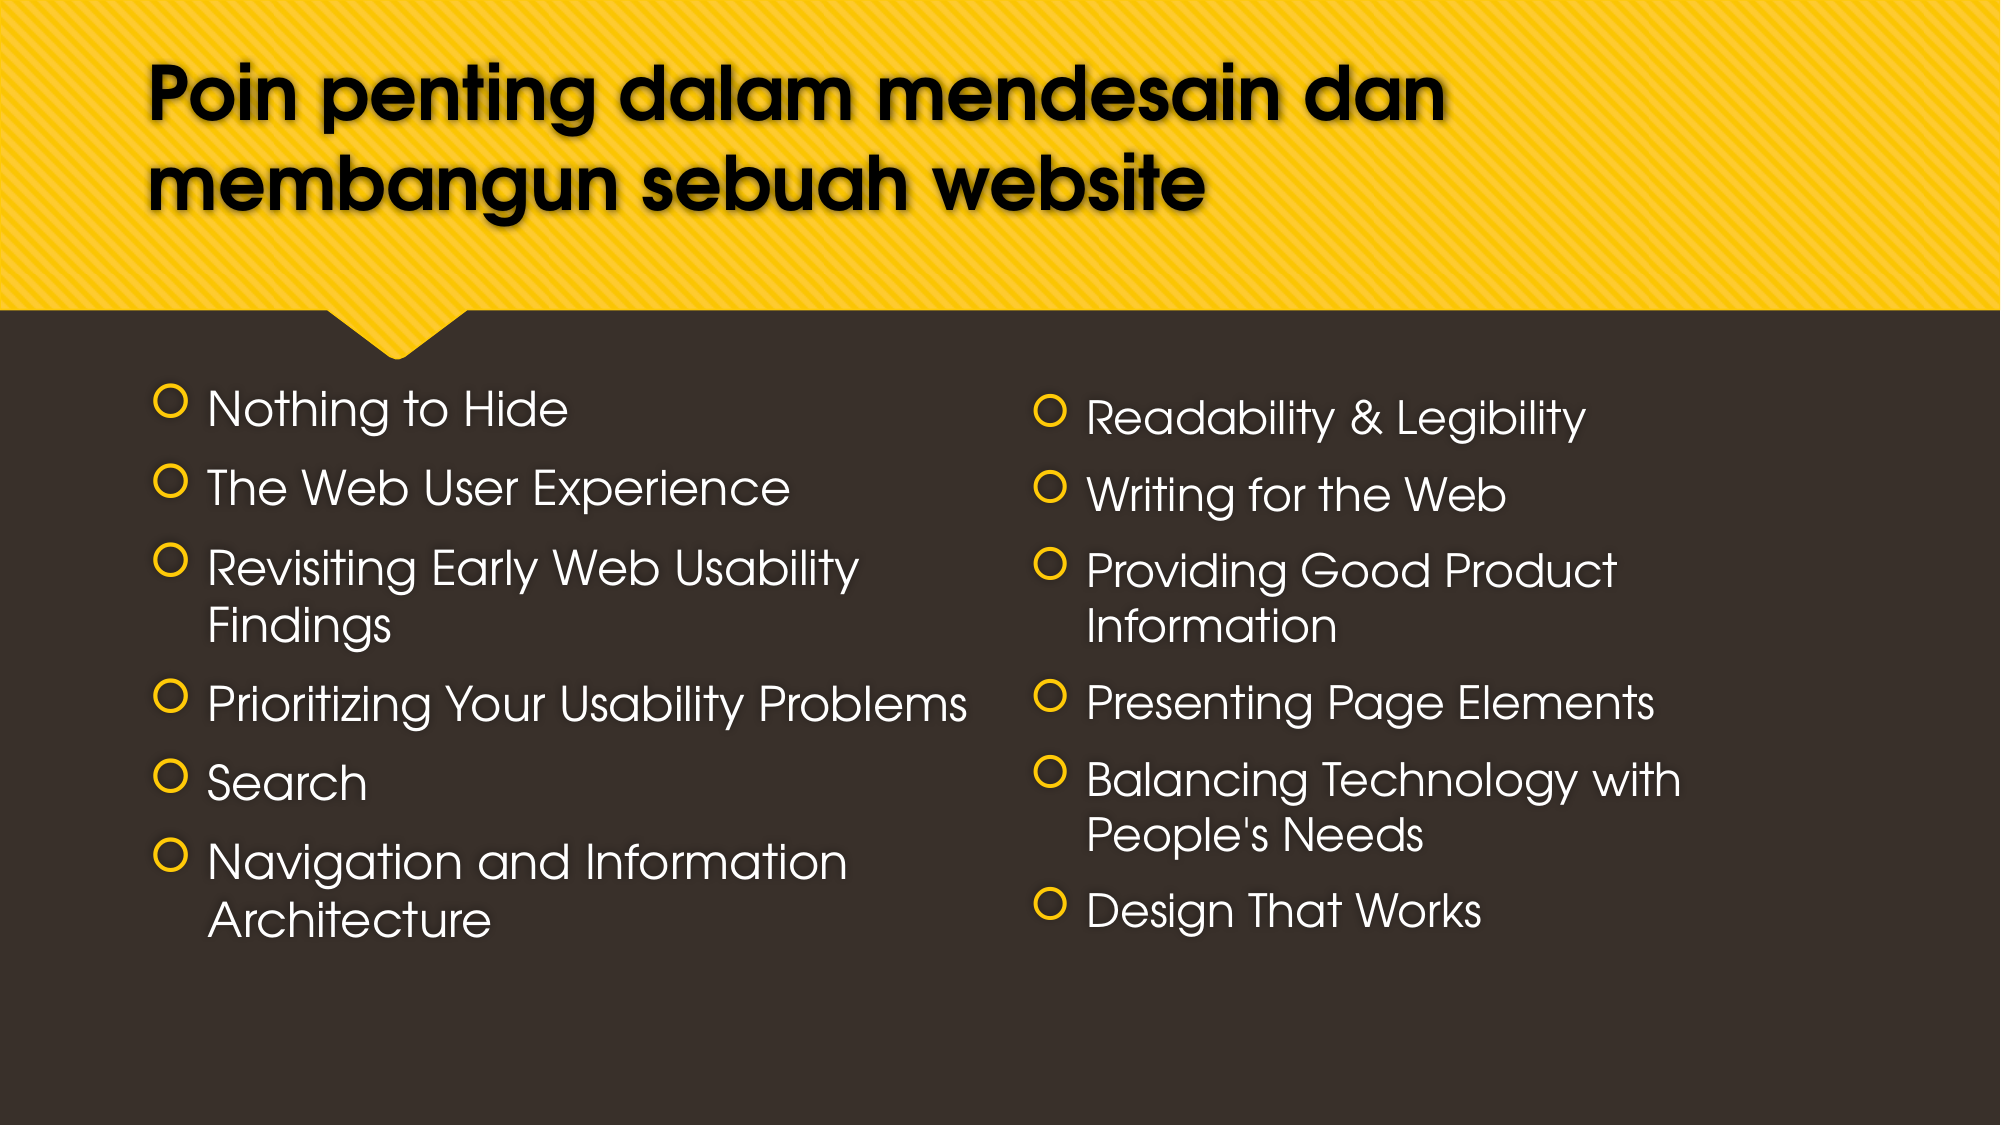

# Poin penting dalam mendesain dan membangun sebuah website
Nothing to Hide
The Web User Experience
Revisiting Early Web Usability Findings
Prioritizing Your Usability Problems
Search
Navigation and Information Architecture
Readability & Legibility
Writing for the Web
Providing Good Product Information
Presenting Page Elements
Balancing Technology with People's Needs
Design That Works